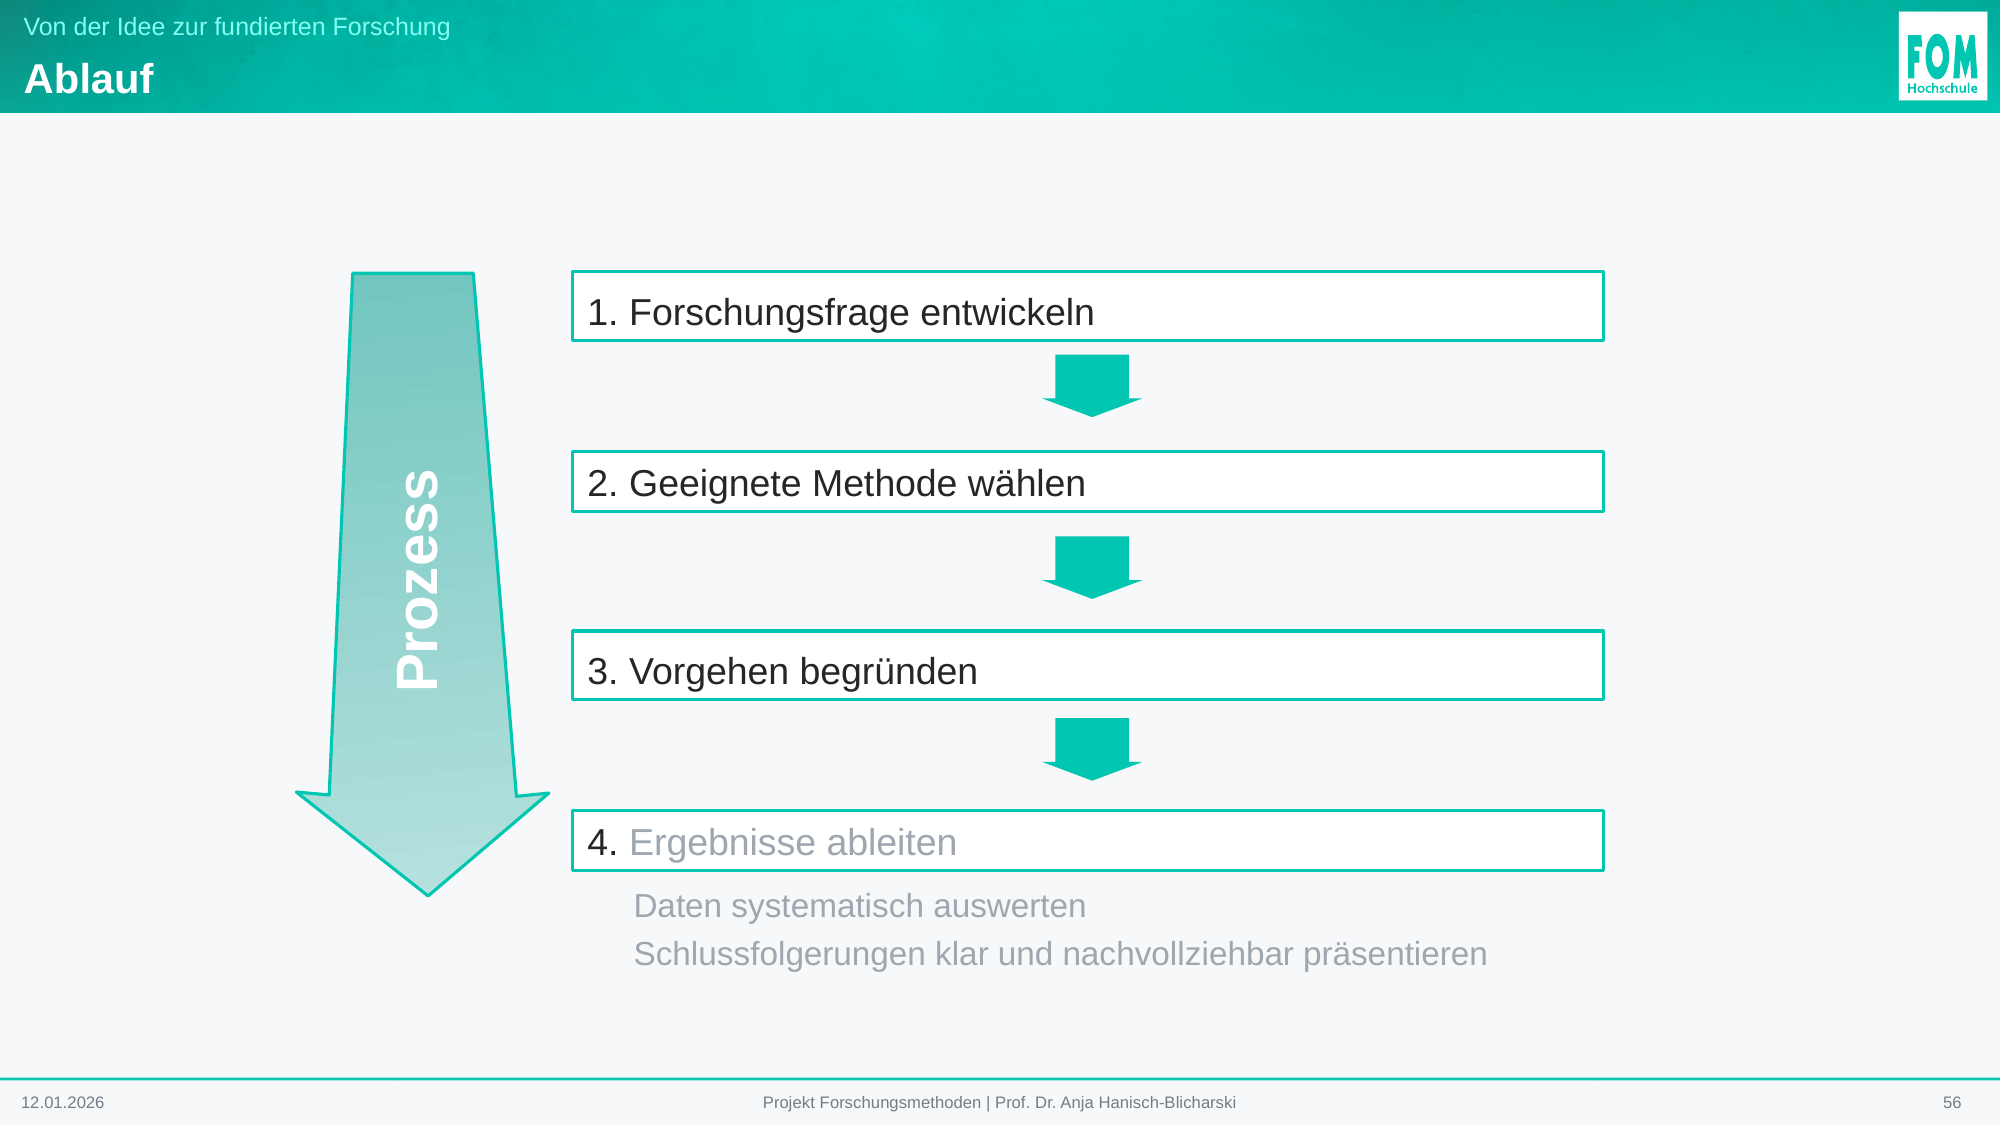

# Von der Idee zur fundierten Forschung
Ablauf
1. Forschungsfrage entwickeln

2. Geeignete Methode wählen

Prozess
3. Vorgehen begründen

4. Ergebnisse ableiten
Daten systematisch auswerten
Schlussfolgerungen klar und nachvollziehbar präsentieren

12.01.2026
56
Projekt Forschungsmethoden | Prof. Dr. Anja Hanisch-Blicharski